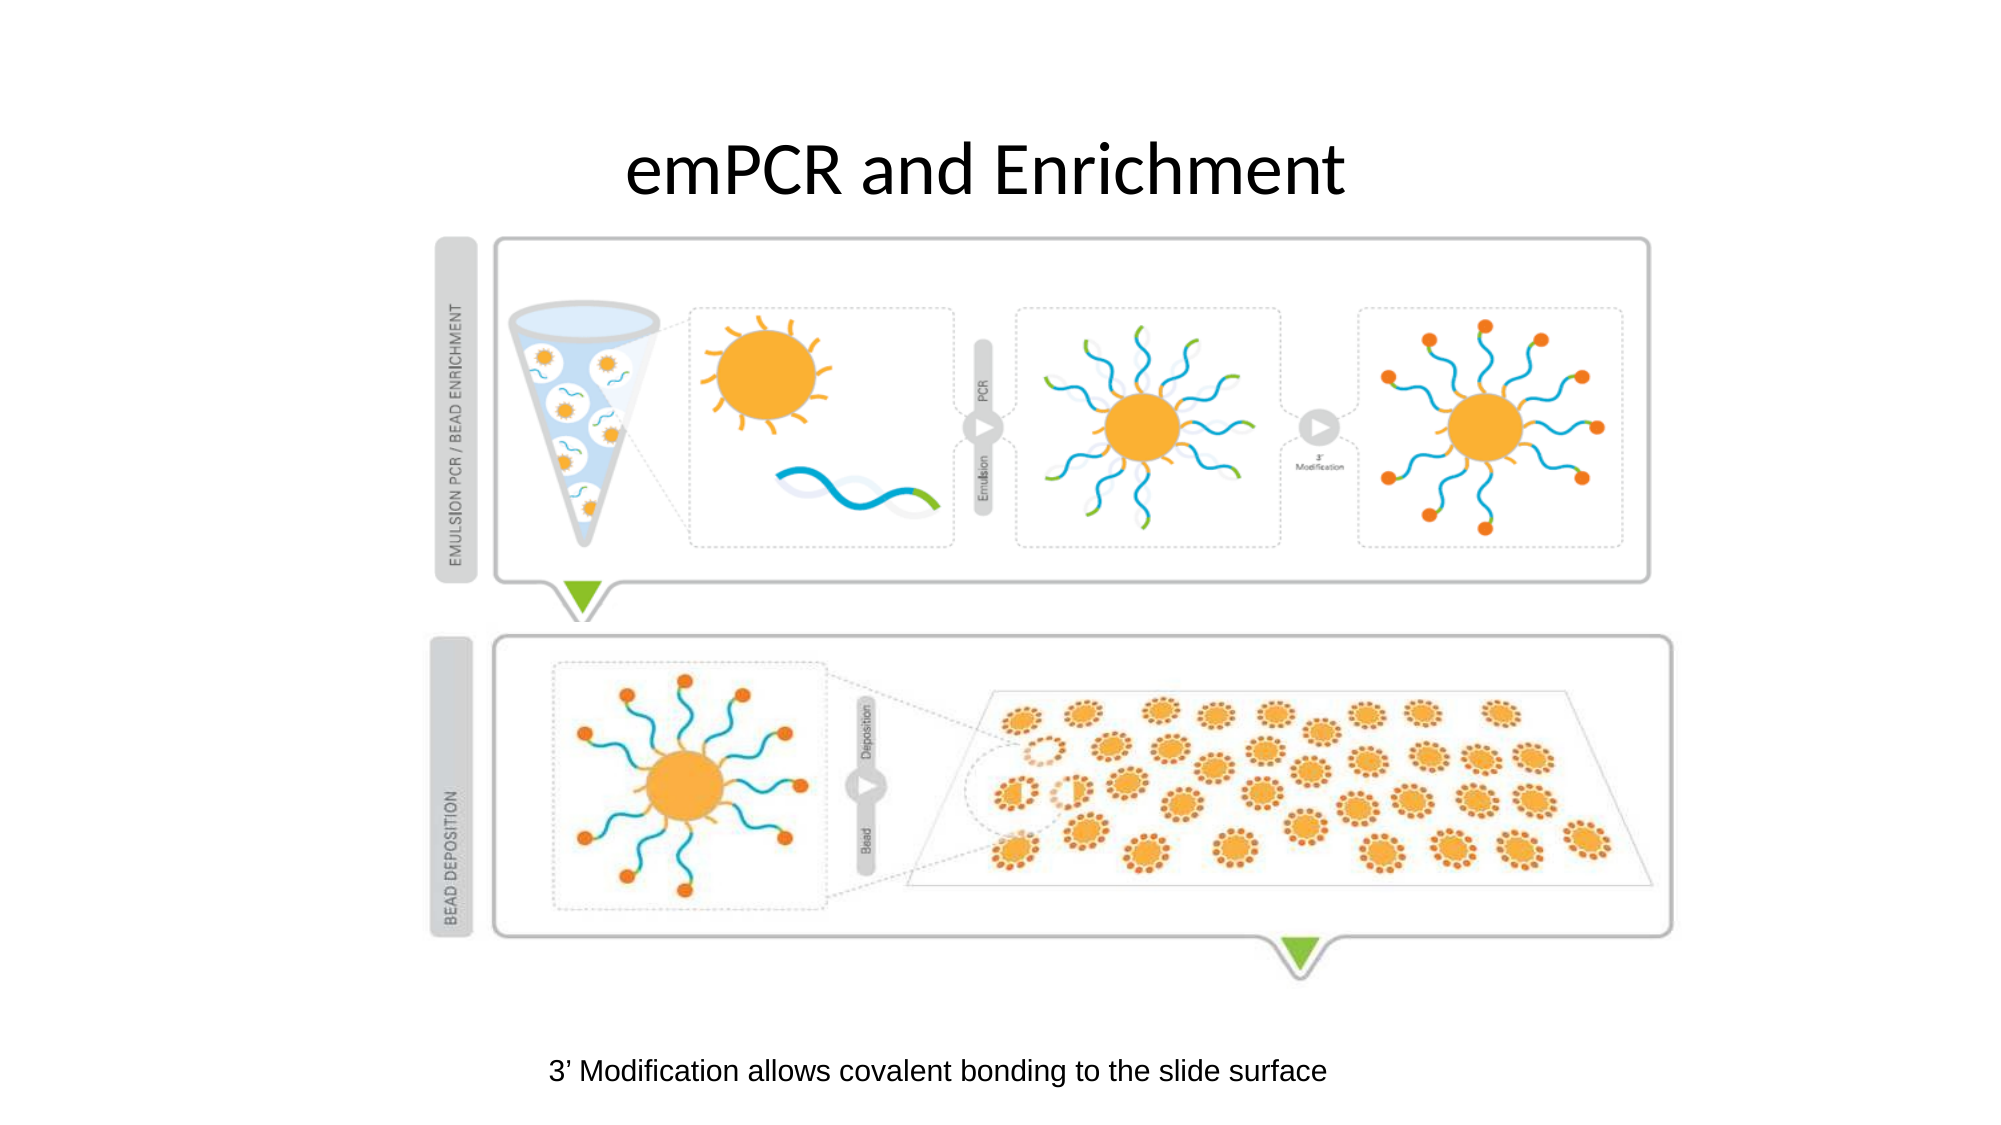

# emPCR and Enrichment

3’ Modification allows covalent bonding to the slide surface